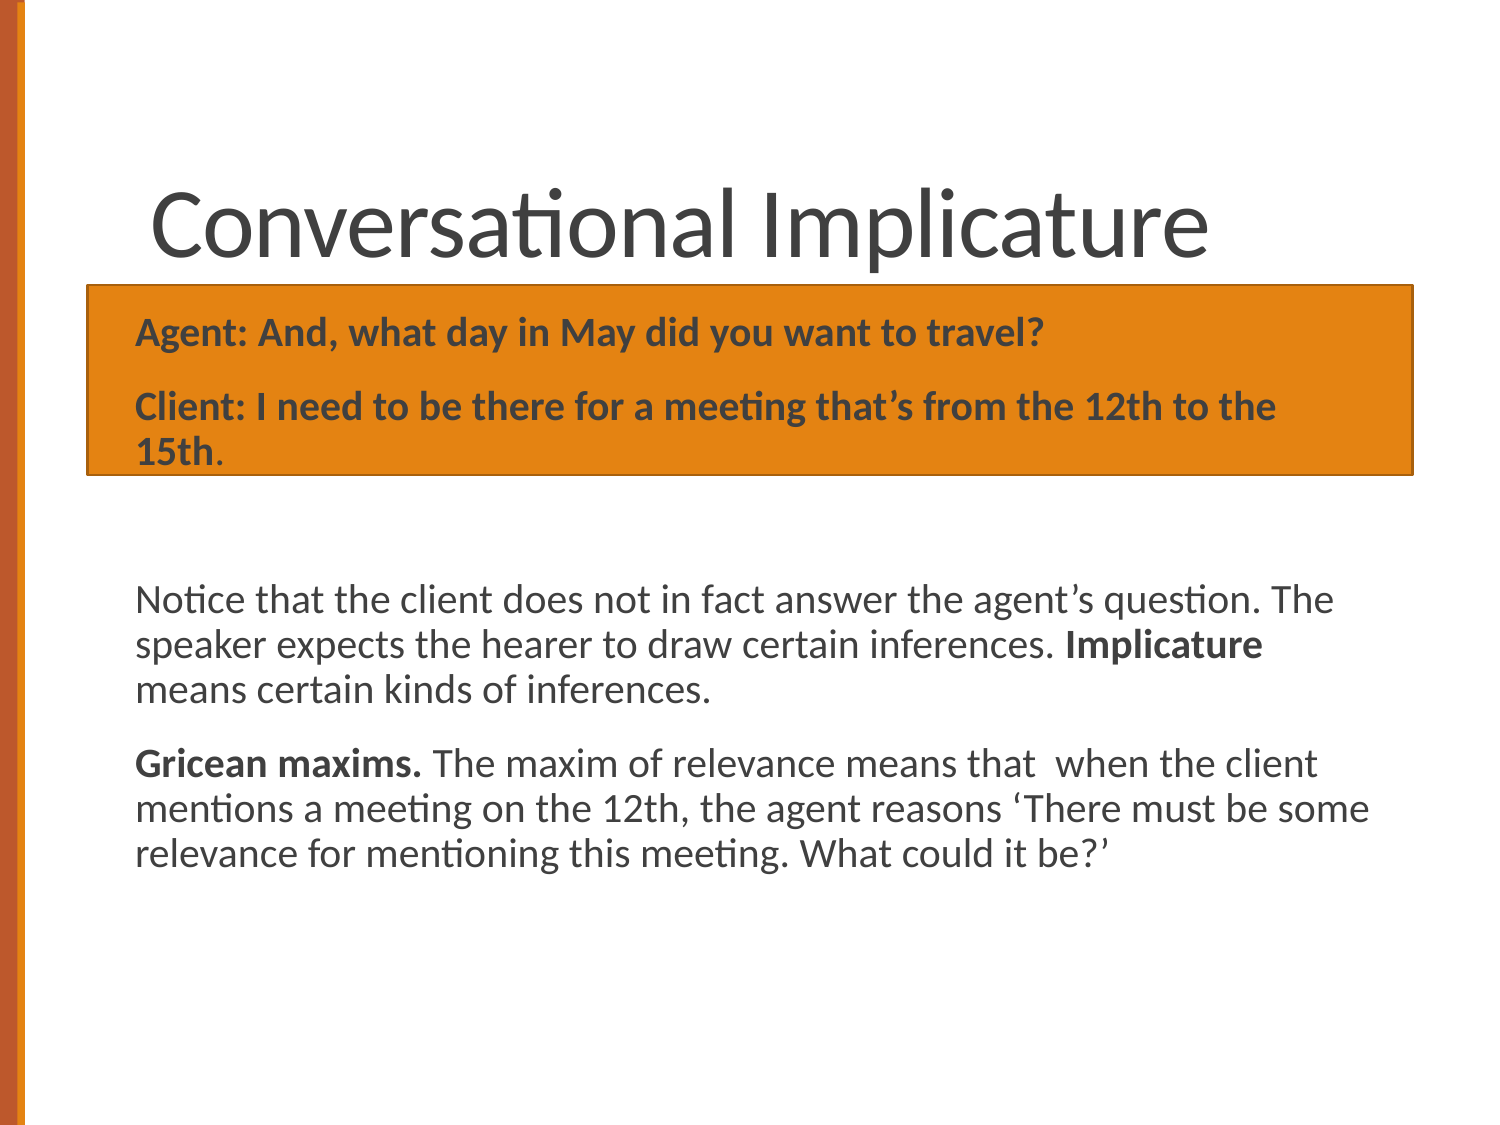

# Conversational Implicature

Agent: And, what day in May did you want to travel?
Client: I need to be there for a meeting that’s from the 12th to the 15th.

Notice that the client does not in fact answer the agent’s question. The speaker expects the hearer to draw certain inferences. Implicature means certain kinds of inferences.
Gricean maxims. The maxim of relevance means that  when the client mentions a meeting on the 12th, the agent reasons ‘There must be some relevance for mentioning this meeting. What could it be?’